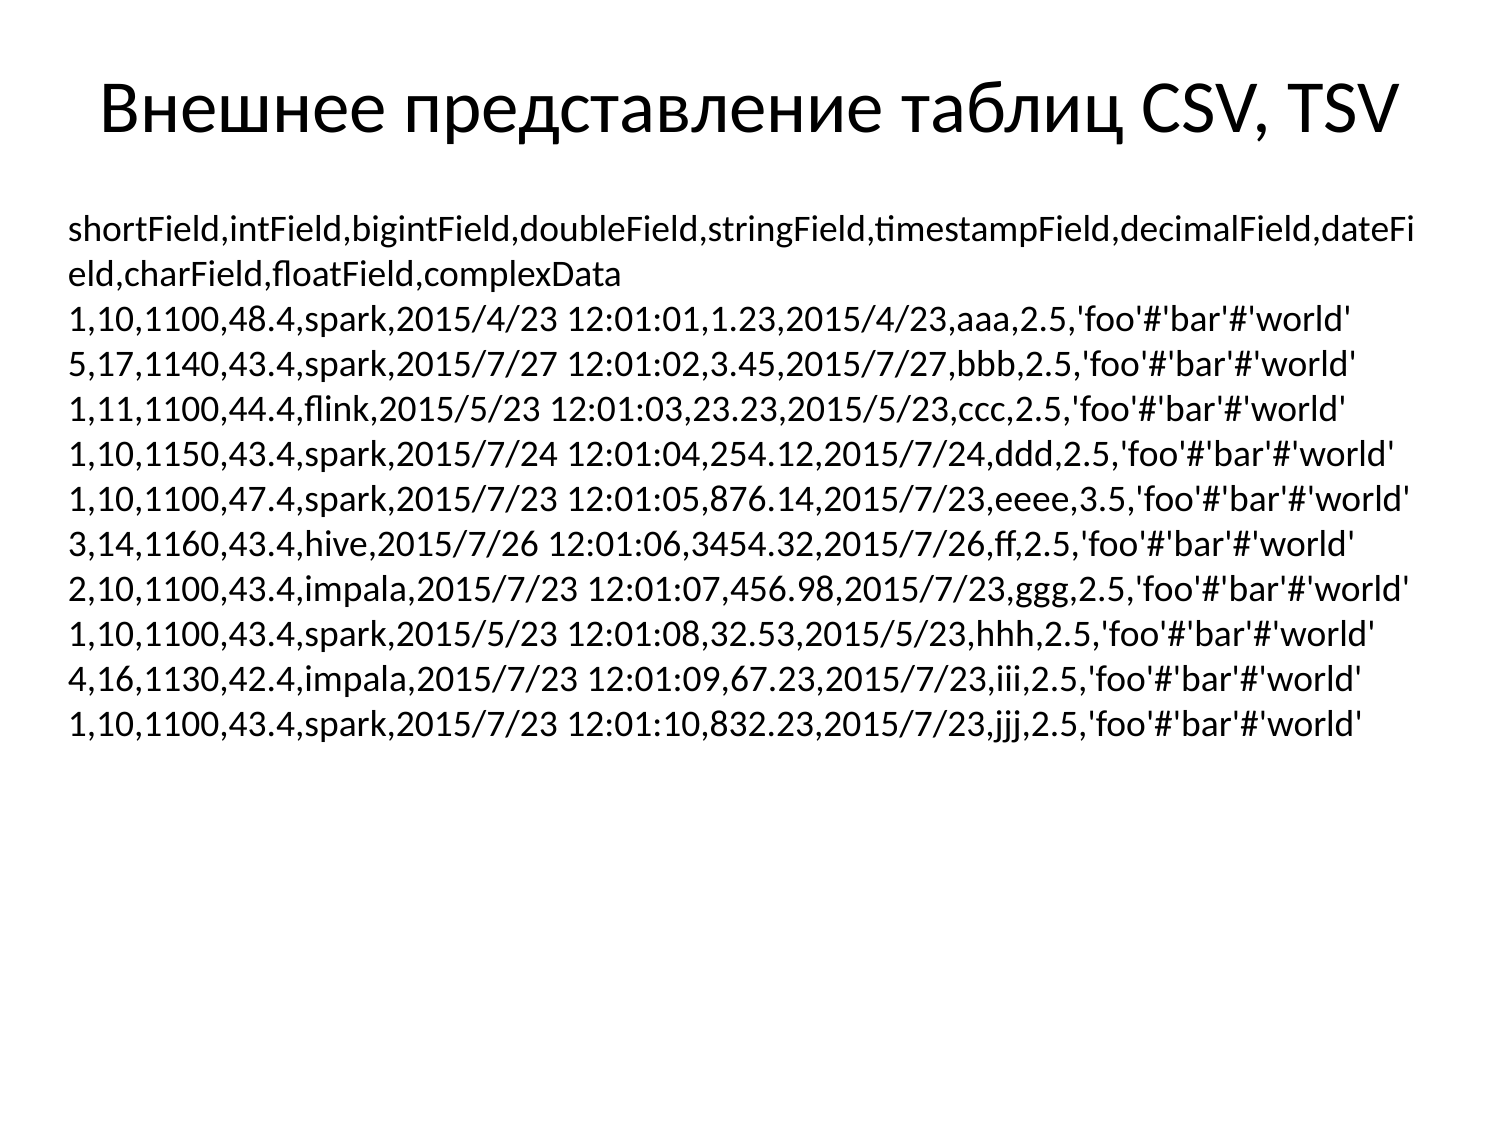

# Внешнее представление таблиц CSV, TSV
shortField,intField,bigintField,doubleField,stringField,timestampField,decimalField,dateField,charField,floatField,complexData
1,10,1100,48.4,spark,2015/4/23 12:01:01,1.23,2015/4/23,aaa,2.5,'foo'#'bar'#'world'
5,17,1140,43.4,spark,2015/7/27 12:01:02,3.45,2015/7/27,bbb,2.5,'foo'#'bar'#'world'
1,11,1100,44.4,flink,2015/5/23 12:01:03,23.23,2015/5/23,ccc,2.5,'foo'#'bar'#'world'
1,10,1150,43.4,spark,2015/7/24 12:01:04,254.12,2015/7/24,ddd,2.5,'foo'#'bar'#'world'
1,10,1100,47.4,spark,2015/7/23 12:01:05,876.14,2015/7/23,eeee,3.5,'foo'#'bar'#'world'
3,14,1160,43.4,hive,2015/7/26 12:01:06,3454.32,2015/7/26,ff,2.5,'foo'#'bar'#'world'
2,10,1100,43.4,impala,2015/7/23 12:01:07,456.98,2015/7/23,ggg,2.5,'foo'#'bar'#'world'
1,10,1100,43.4,spark,2015/5/23 12:01:08,32.53,2015/5/23,hhh,2.5,'foo'#'bar'#'world'
4,16,1130,42.4,impala,2015/7/23 12:01:09,67.23,2015/7/23,iii,2.5,'foo'#'bar'#'world'
1,10,1100,43.4,spark,2015/7/23 12:01:10,832.23,2015/7/23,jjj,2.5,'foo'#'bar'#'world'